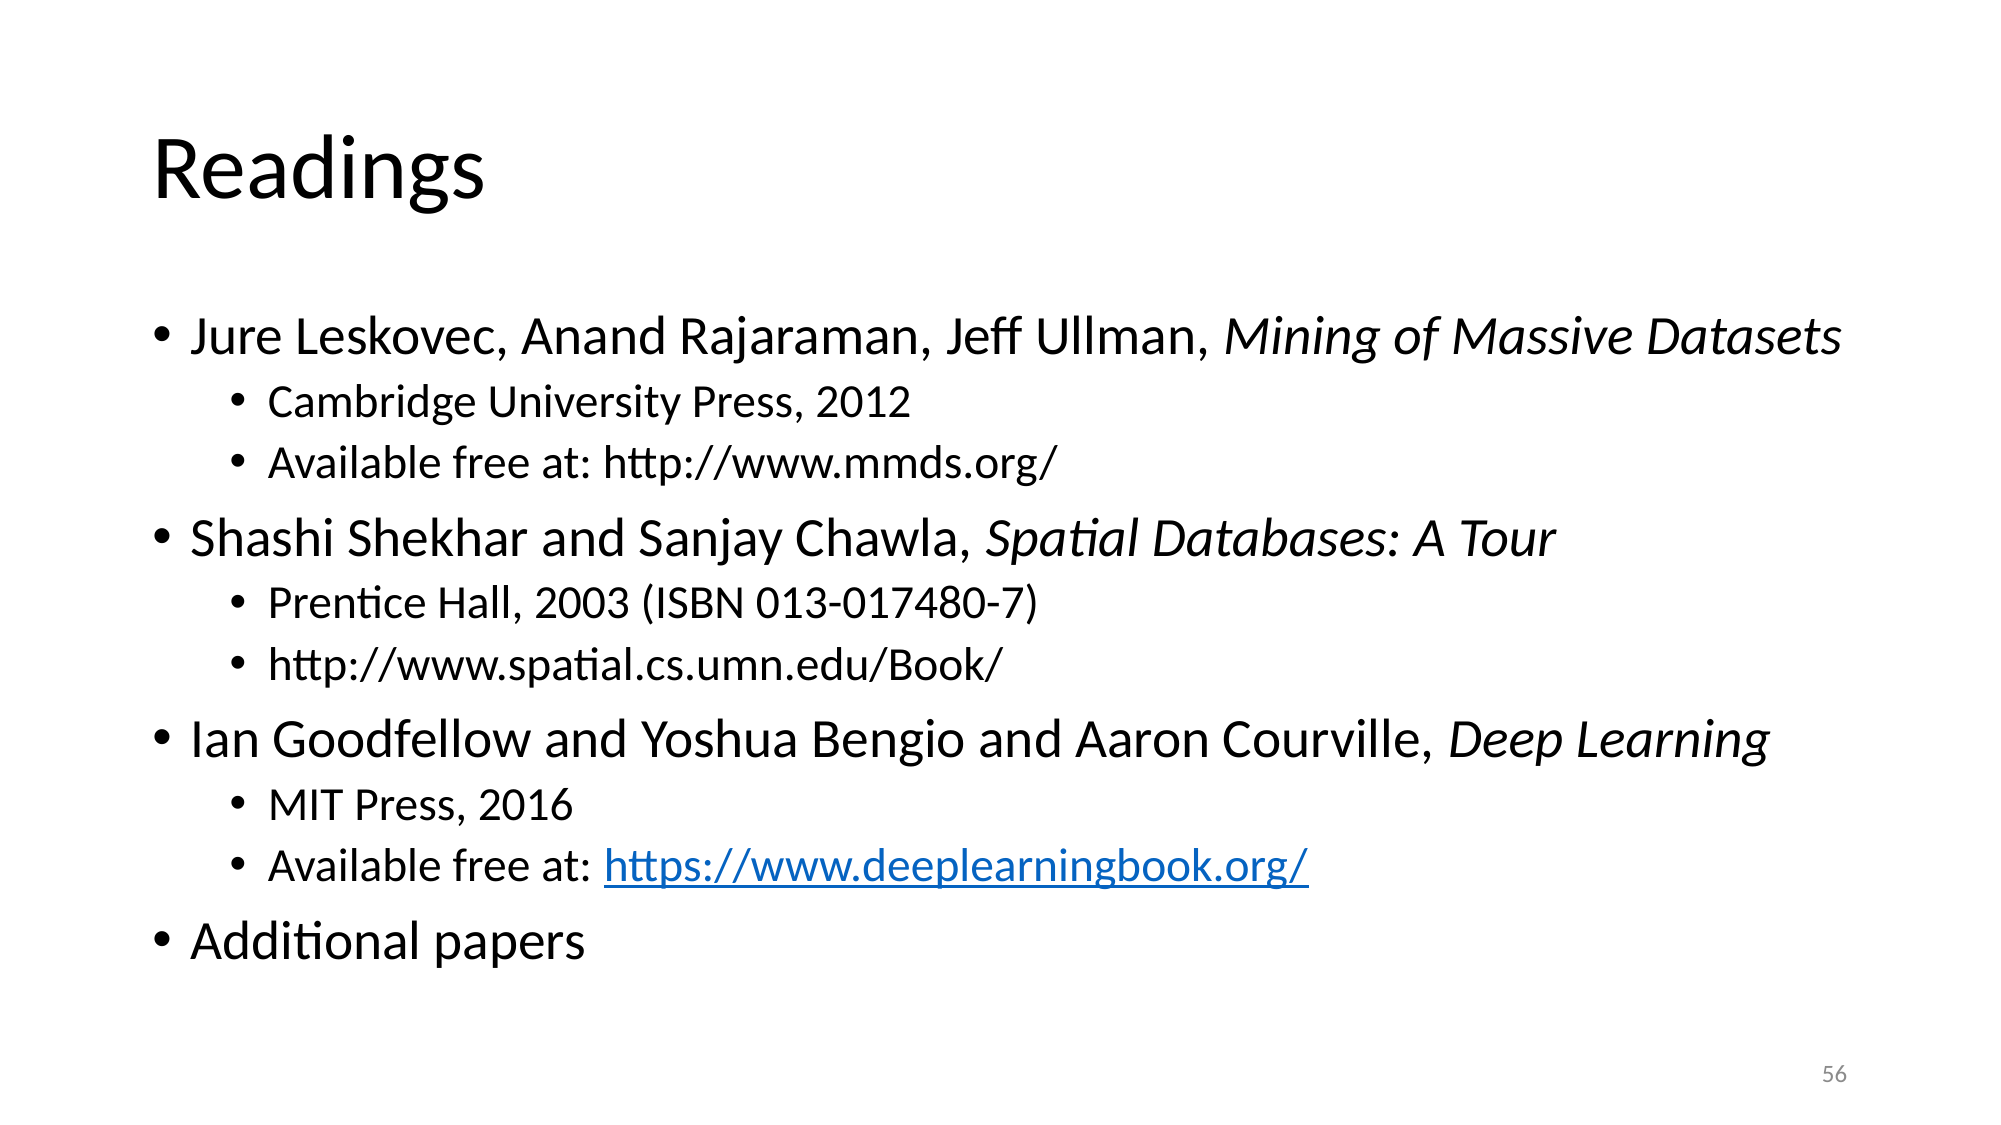

# Readings
Jure Leskovec, Anand Rajaraman, Jeff Ullman, Mining of Massive Datasets
Cambridge University Press, 2012
Available free at: http://www.mmds.org/
Shashi Shekhar and Sanjay Chawla, Spatial Databases: A Tour
Prentice Hall, 2003 (ISBN 013-017480-7)
http://www.spatial.cs.umn.edu/Book/
Ian Goodfellow and Yoshua Bengio and Aaron Courville, Deep Learning
MIT Press, 2016
Available free at: https://www.deeplearningbook.org/
Additional papers

56